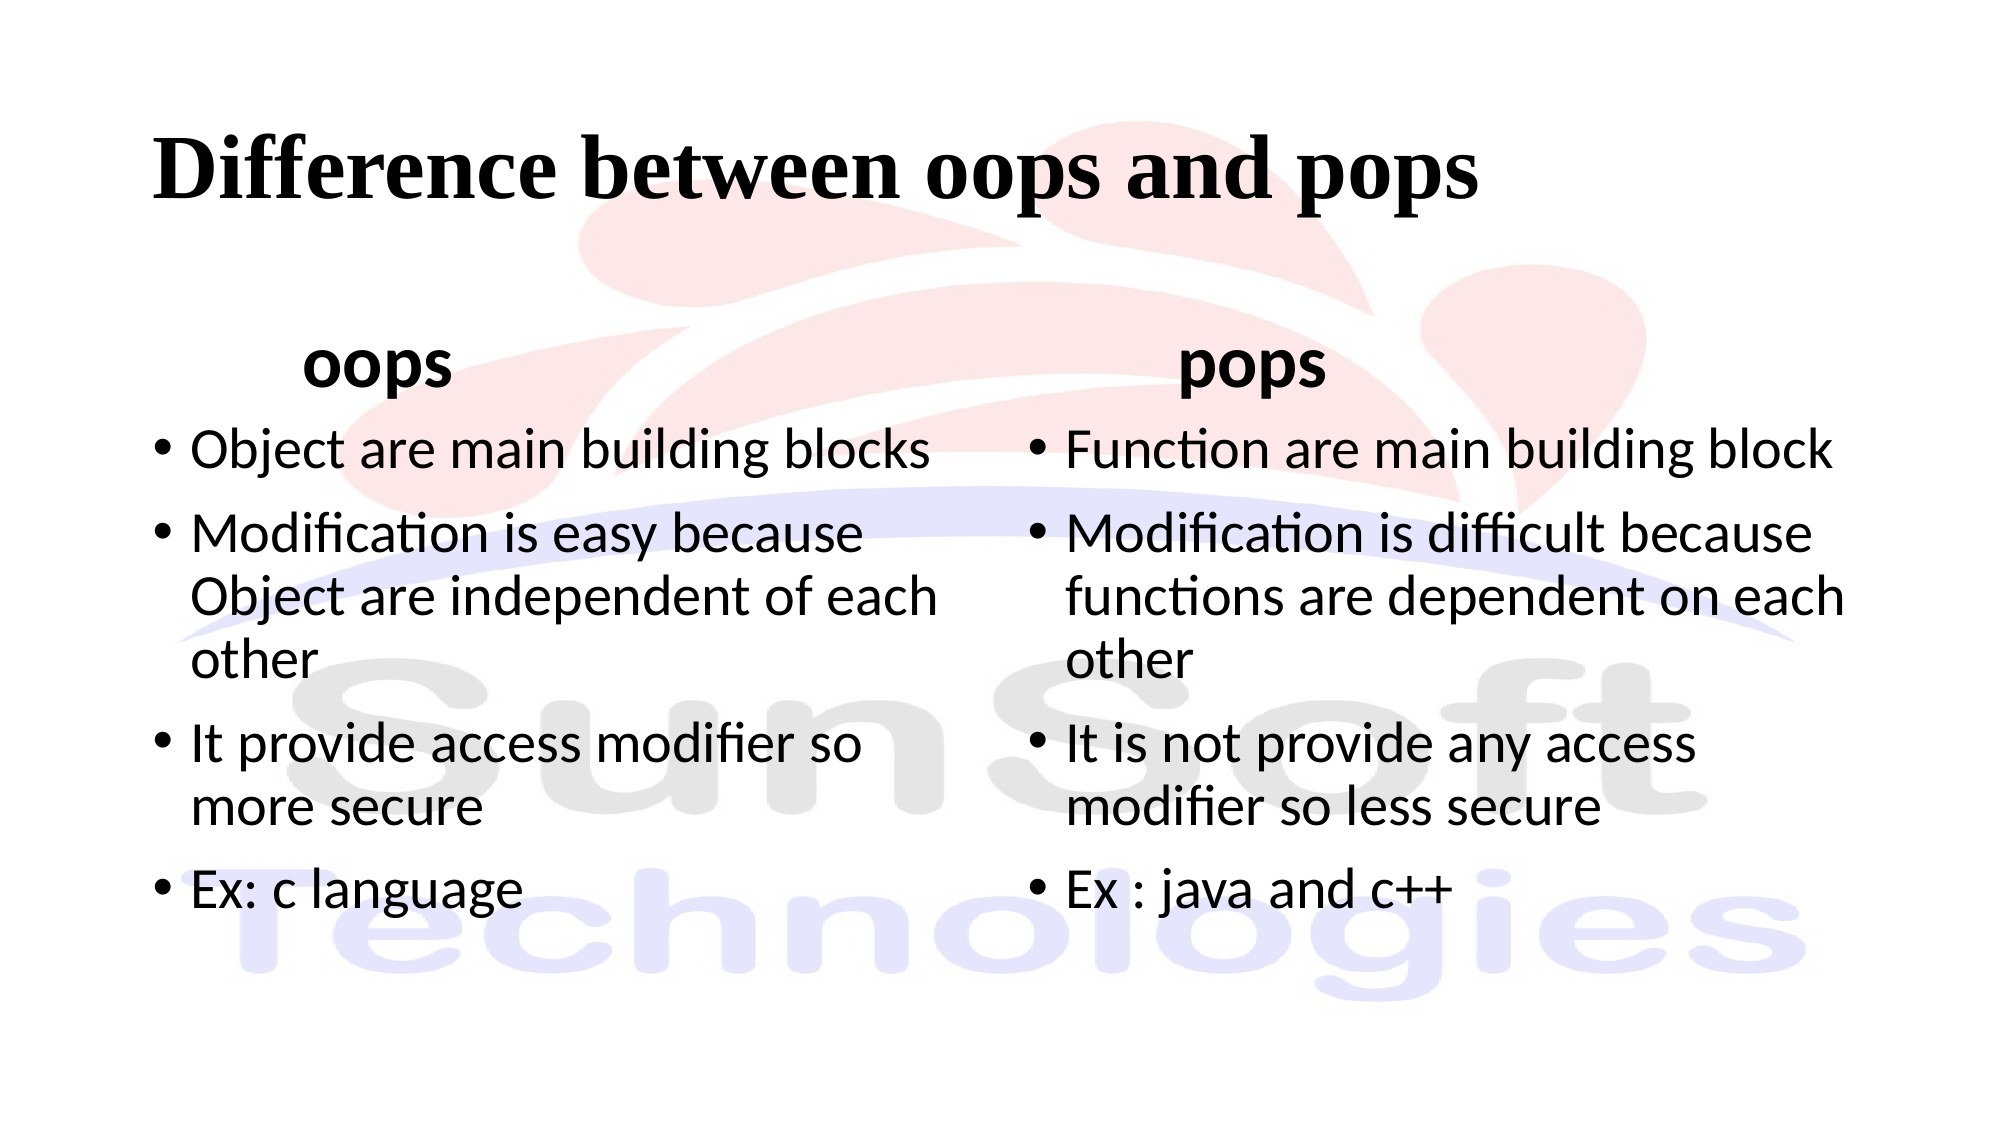

# Difference between oops and pops
	oops
	pops
Object are main building blocks
Modification is easy because Object are independent of each other
It provide access modifier so more secure
Ex: c language

Function are main building block
Modification is difficult because  functions are dependent on each other
It is not provide any access modifier so less secure
Ex : java and c++